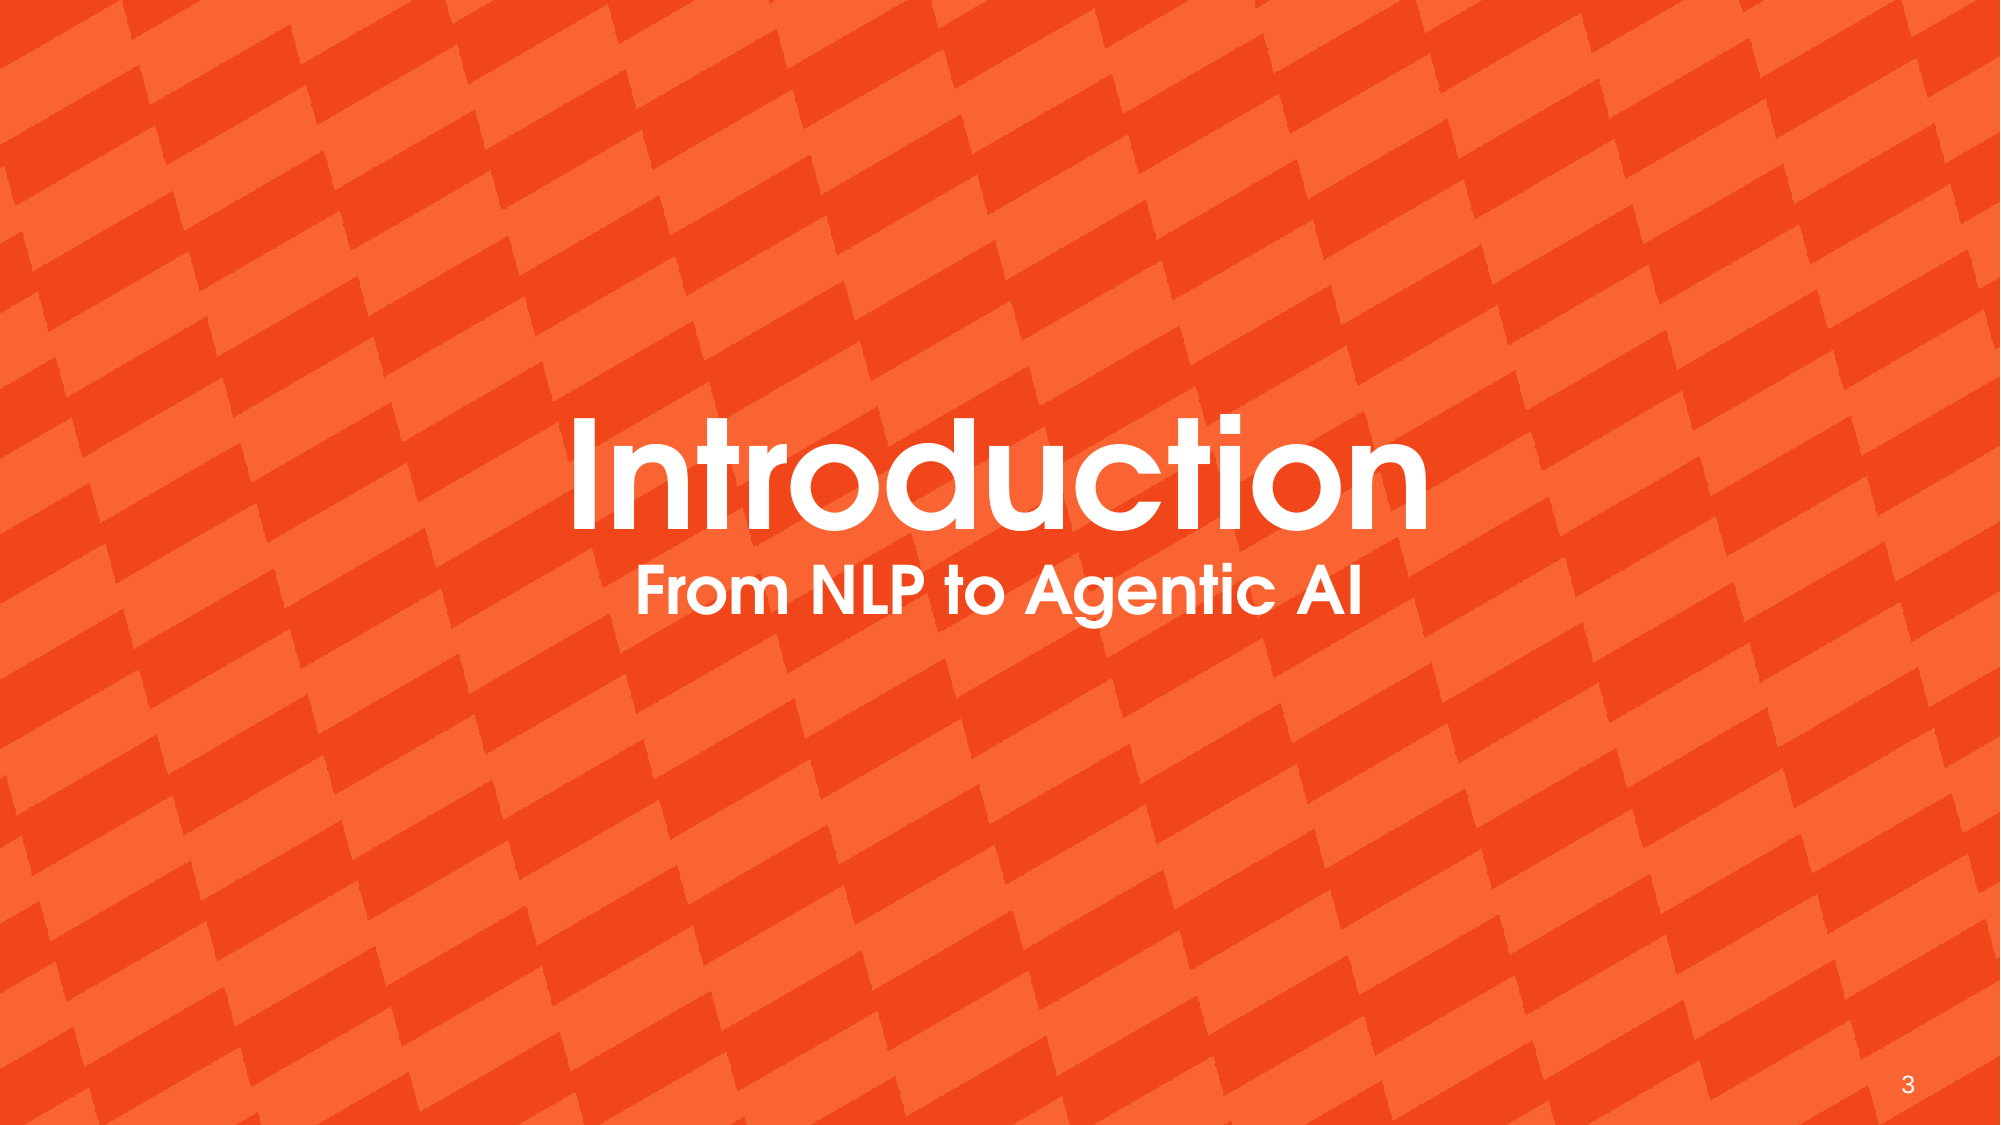

Introduction
From NLP to Agentic AI

3